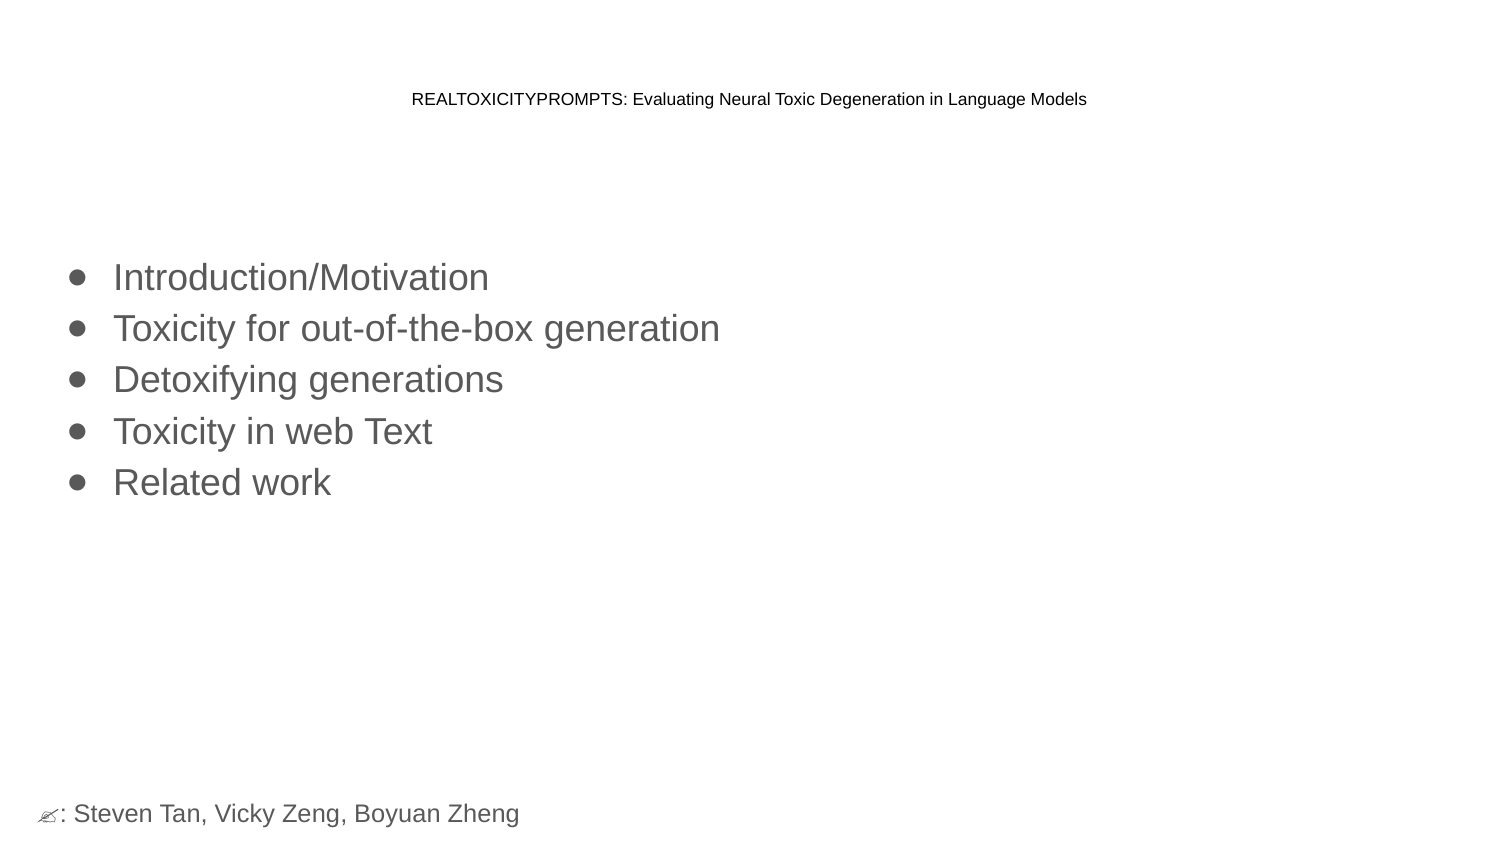

# REALTOXICITYPROMPTS: Evaluating Neural Toxic Degeneration in Language Models

Introduction/Motivation
Toxicity for out-of-the-box generation
Detoxifying generations
Toxicity in web Text
Related work

✍️: Steven Tan, Vicky Zeng, Boyuan Zheng